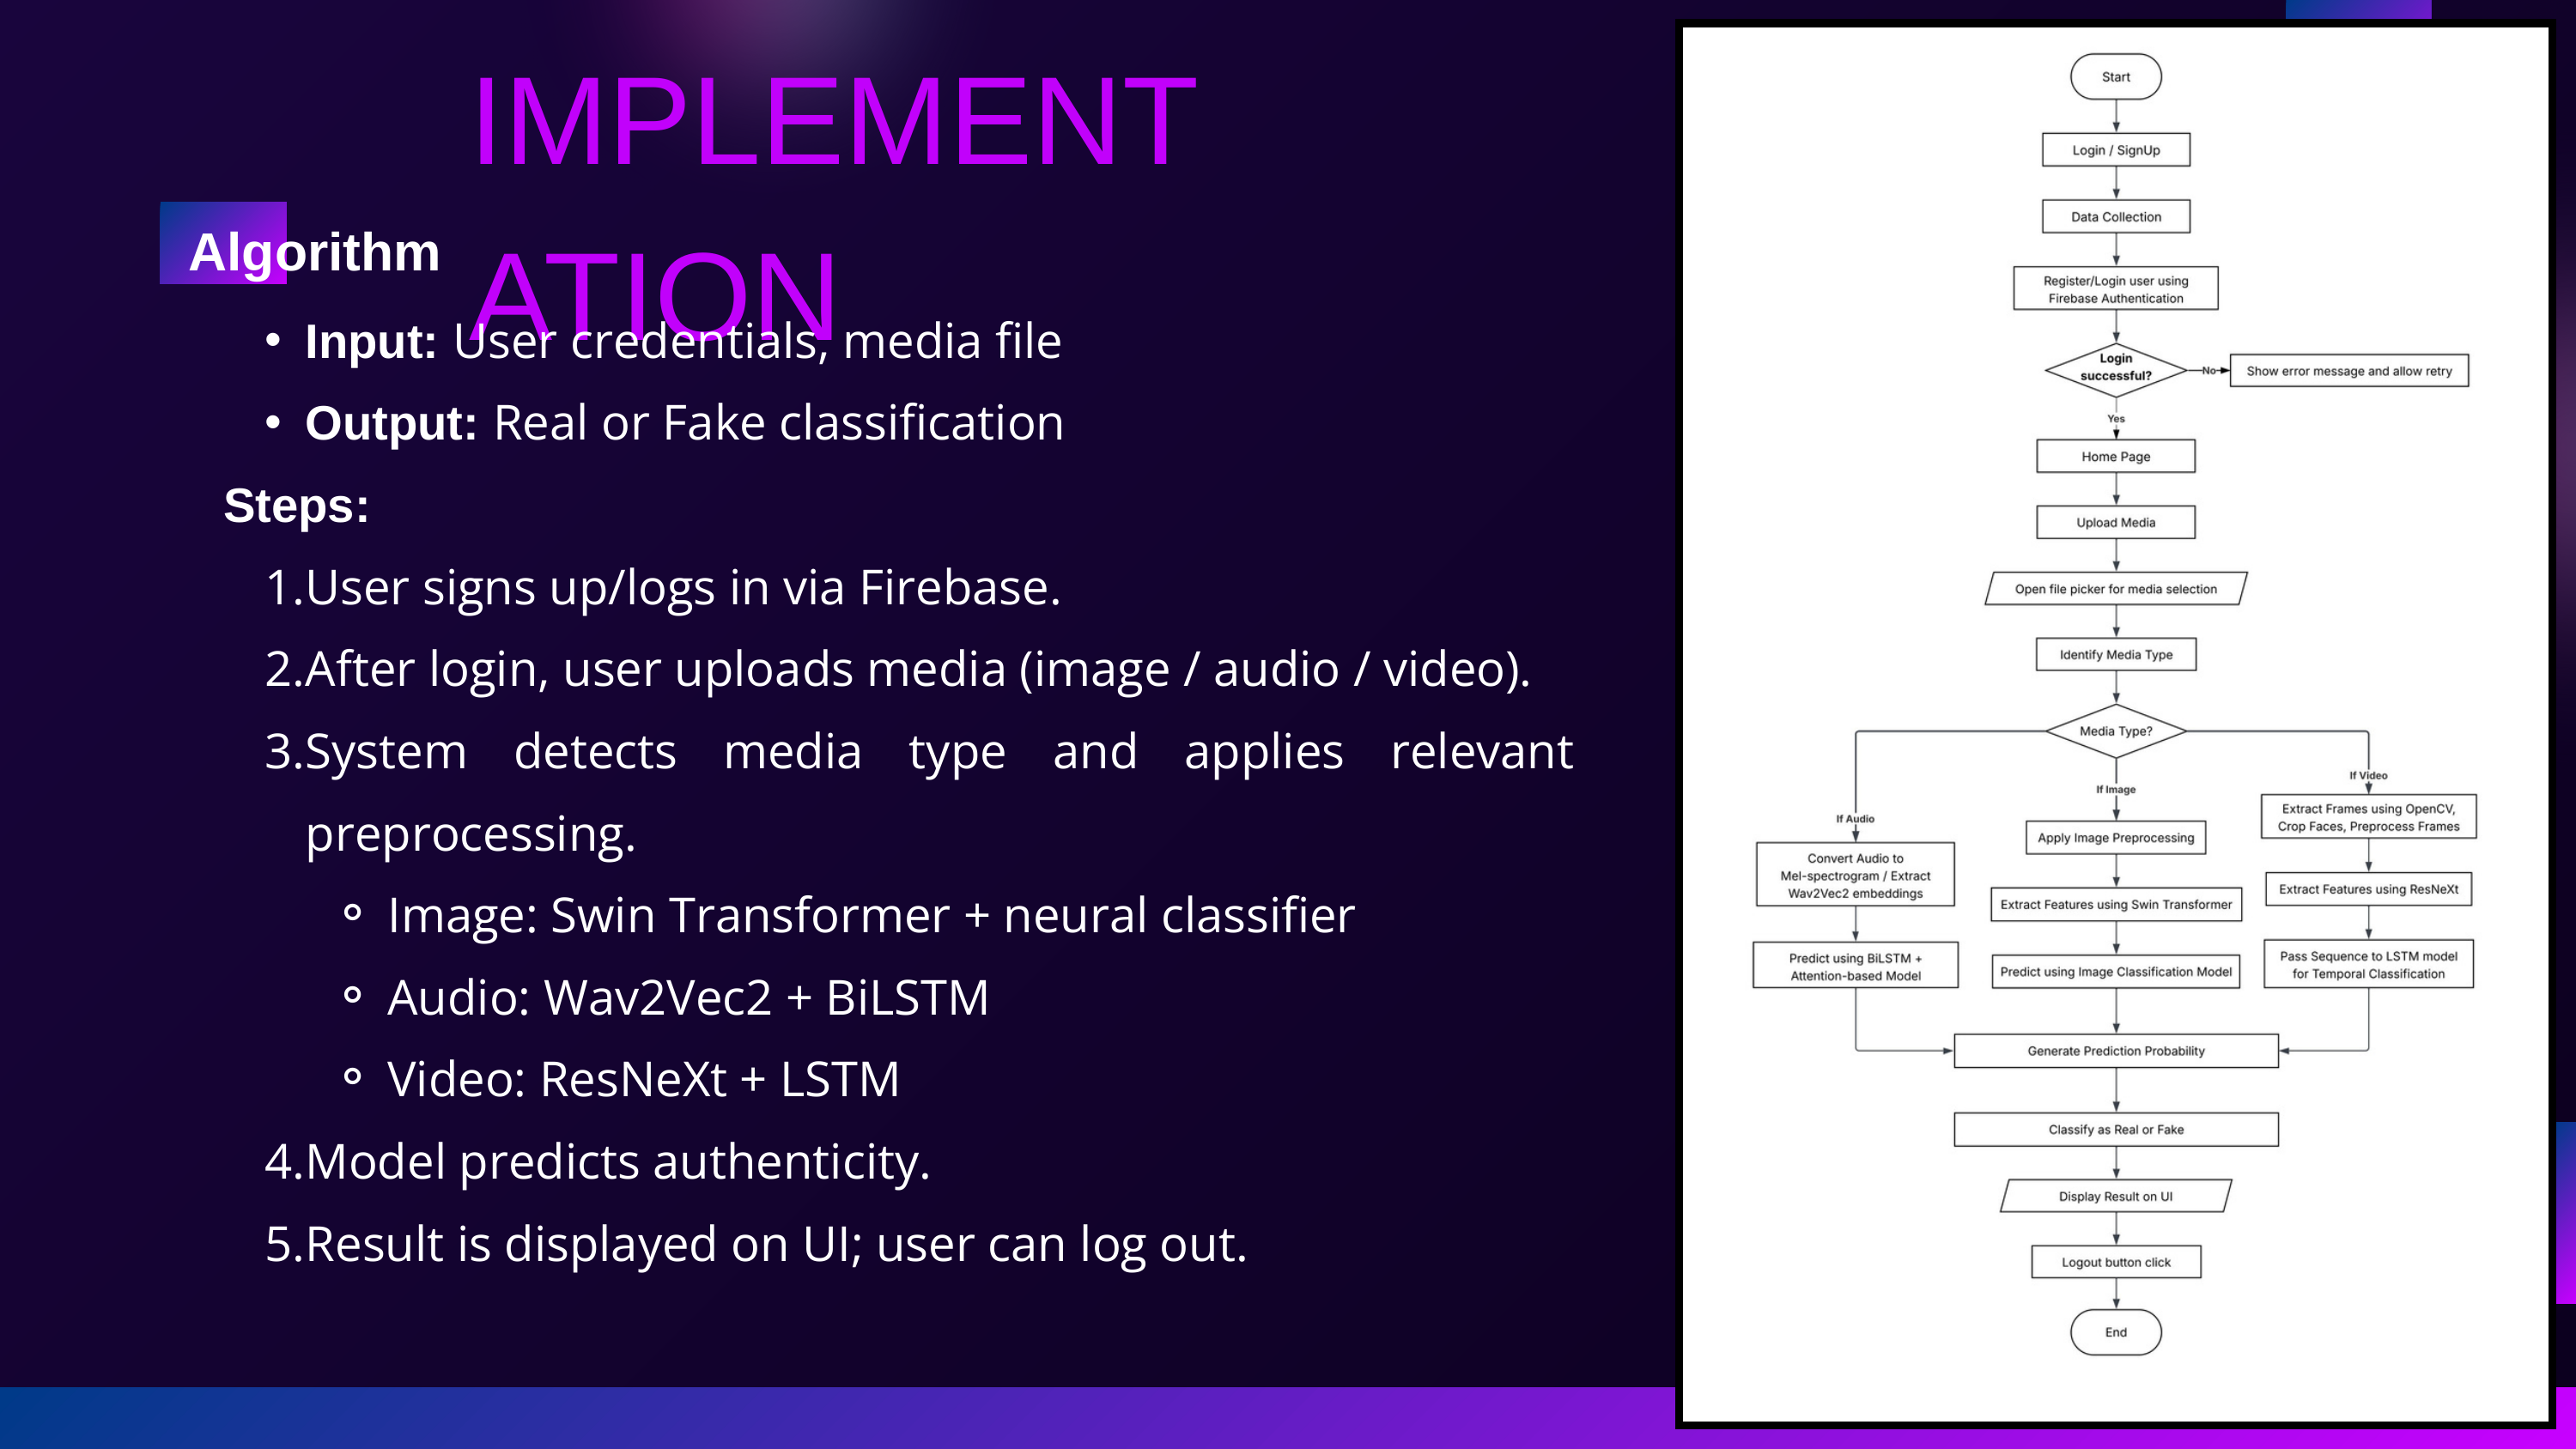

IMPLEMENTATION

Algorithm

Input: User credentials, media file
Output: Real or Fake classification
Steps:
User signs up/logs in via Firebase.
After login, user uploads media (image / audio / video).
System detects media type and applies relevant preprocessing.
Image: Swin Transformer + neural classifier
Audio: Wav2Vec2 + BiLSTM
Video: ResNeXt + LSTM
Model predicts authenticity.
Result is displayed on UI; user can log out.